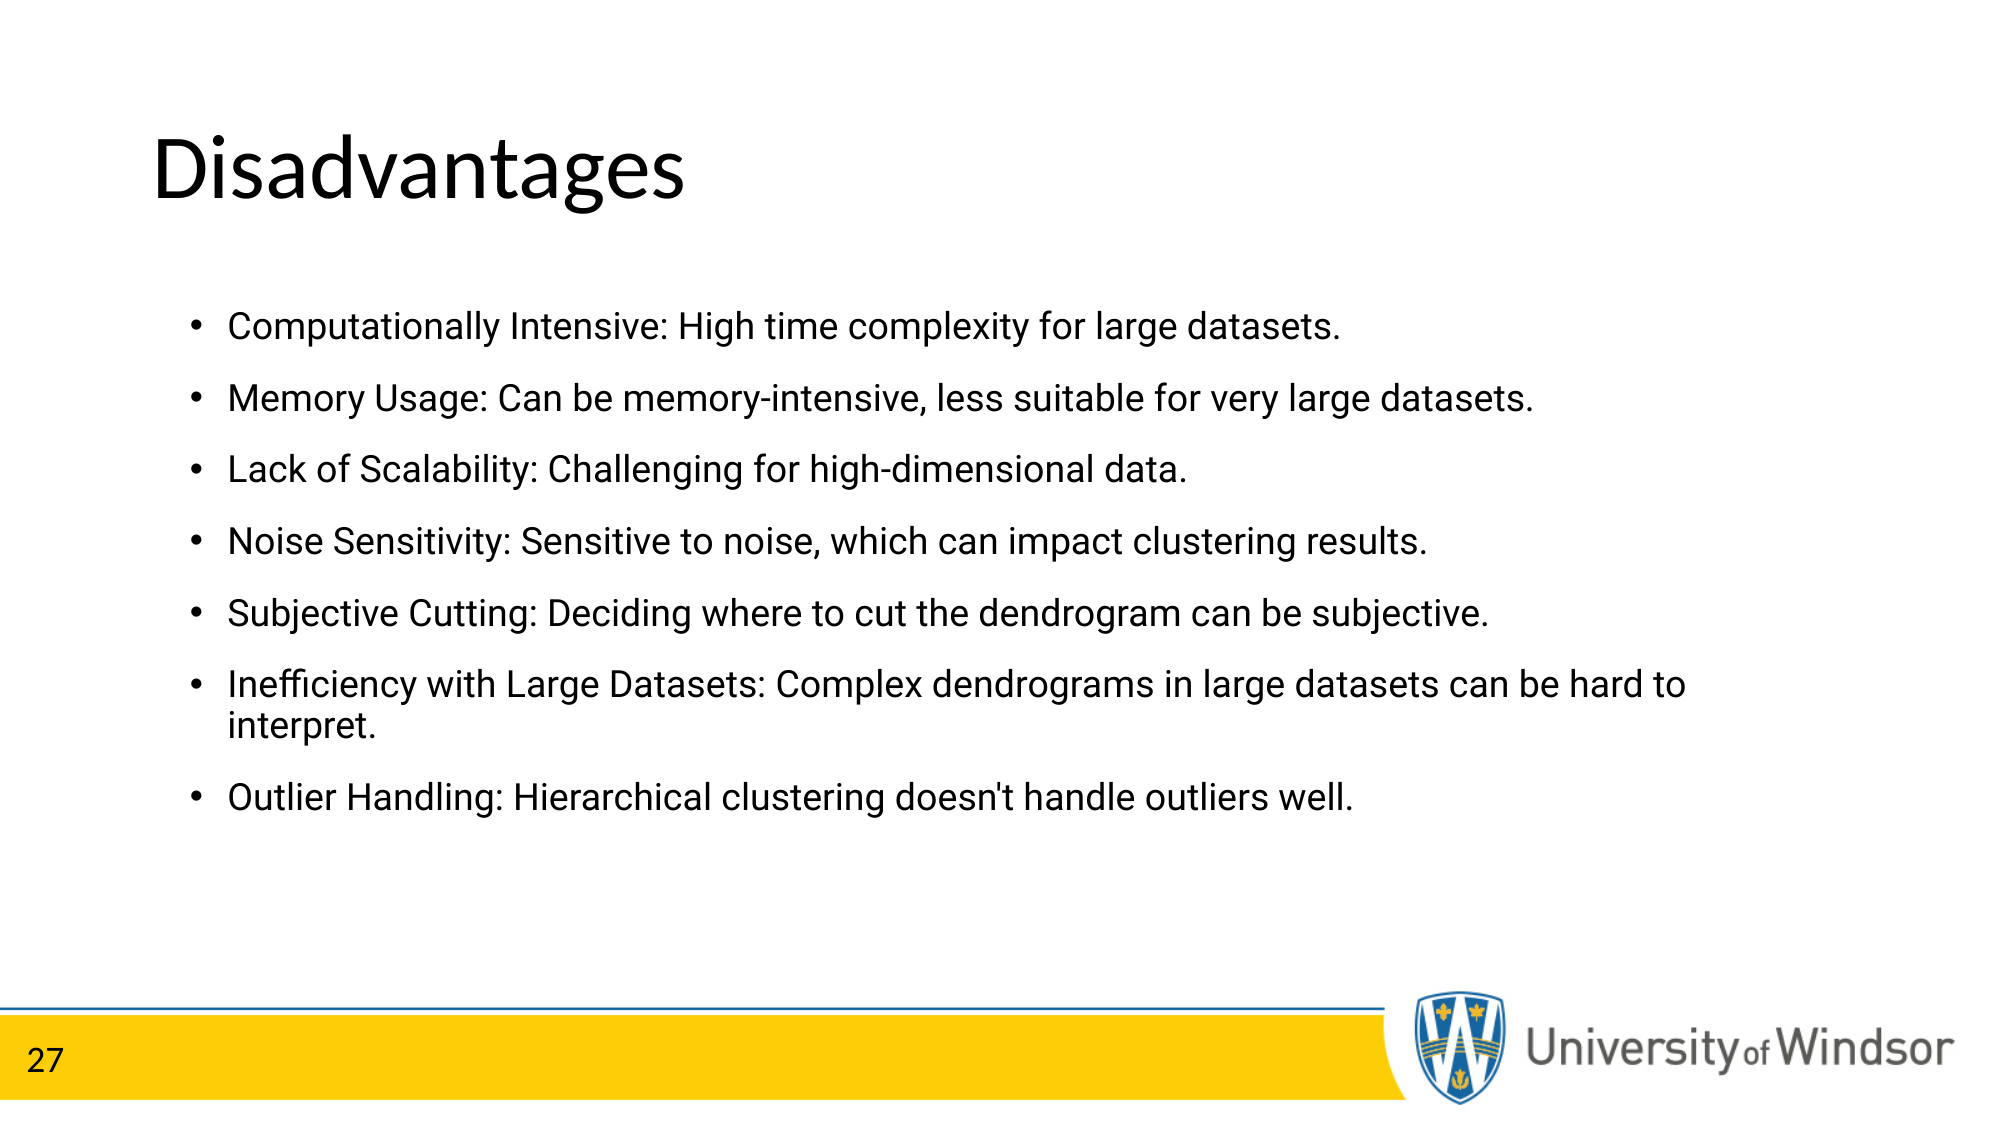

# Disadvantages
Computationally Intensive: High time complexity for large datasets.
Memory Usage: Can be memory-intensive, less suitable for very large datasets.
Lack of Scalability: Challenging for high-dimensional data.
Noise Sensitivity: Sensitive to noise, which can impact clustering results.
Subjective Cutting: Deciding where to cut the dendrogram can be subjective.
Inefficiency with Large Datasets: Complex dendrograms in large datasets can be hard to interpret.
Outlier Handling: Hierarchical clustering doesn't handle outliers well.

27